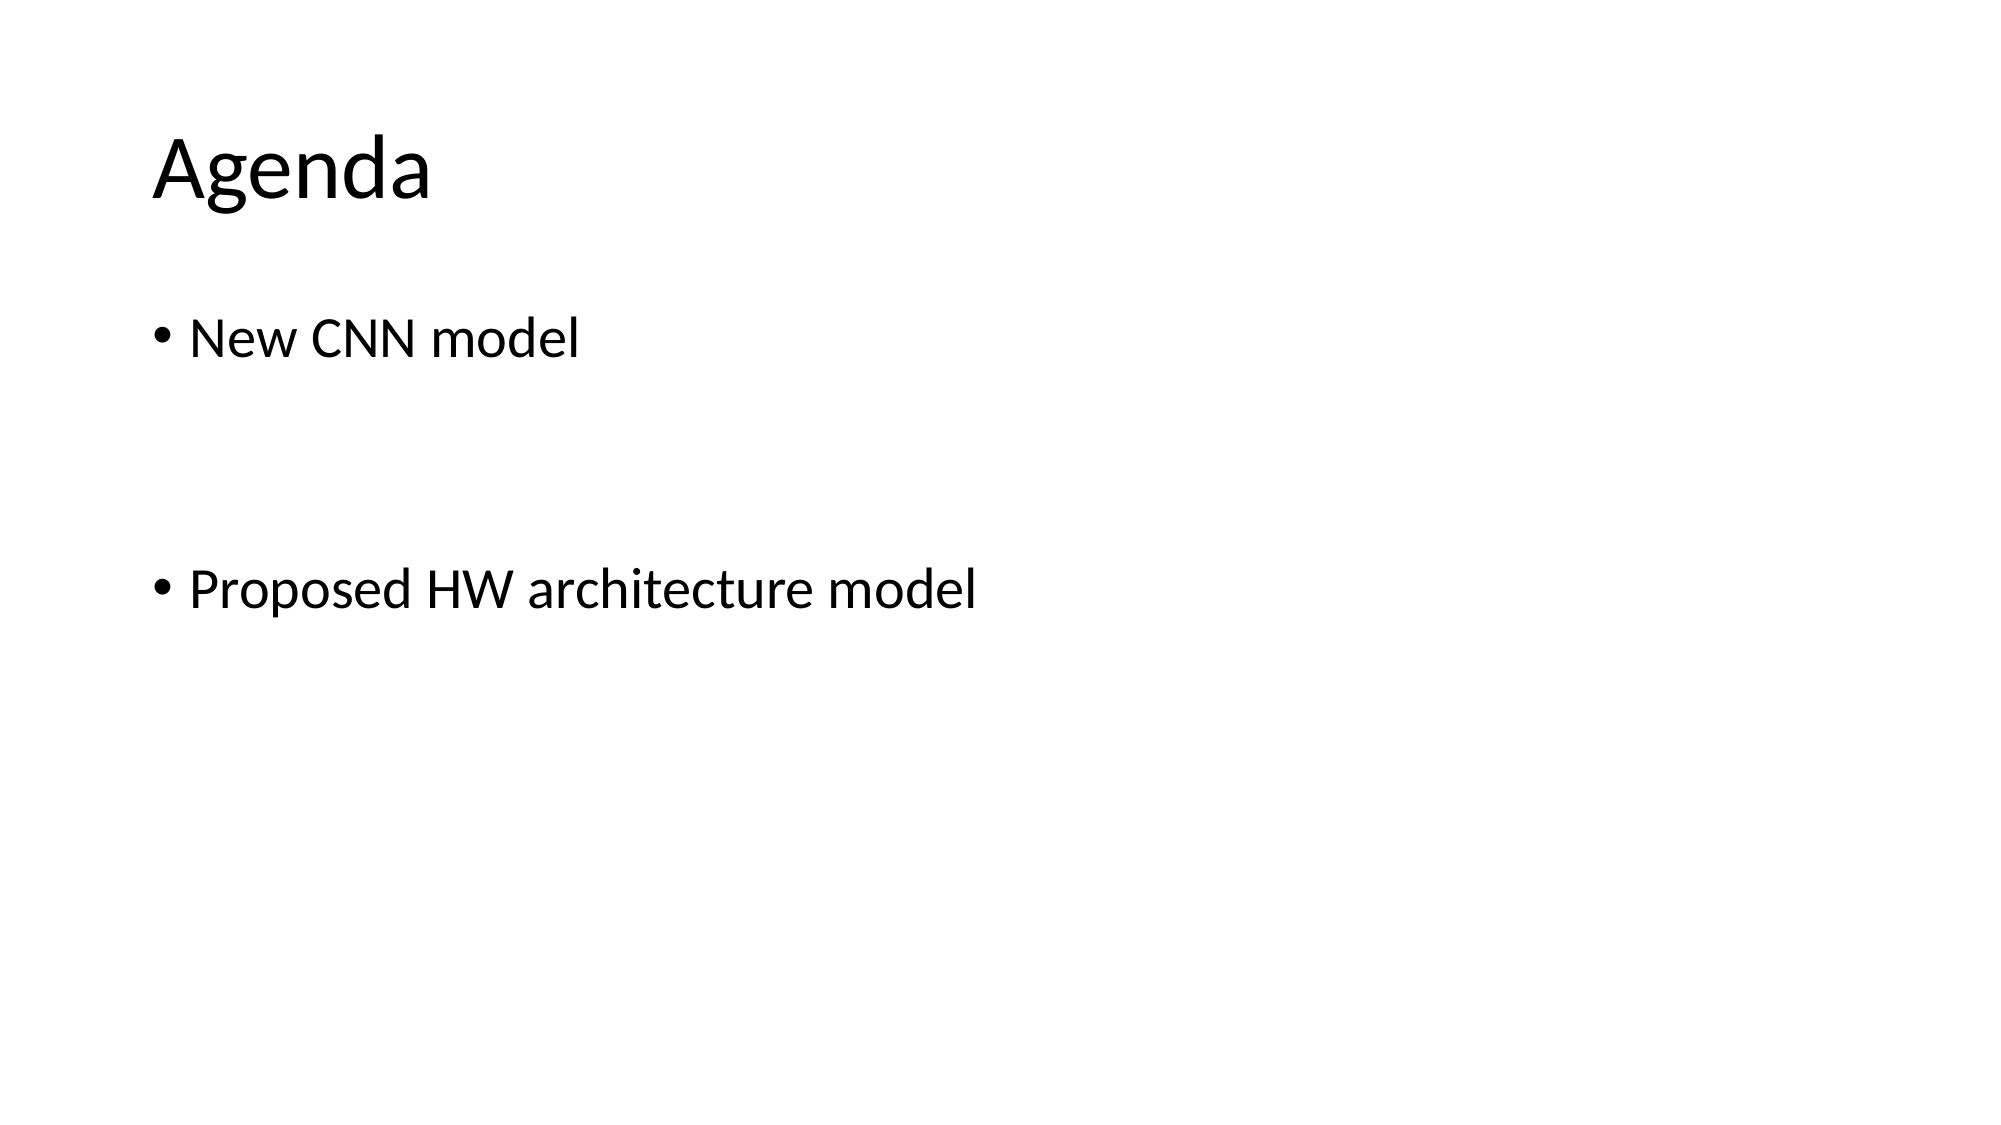

# Agenda
New CNN model

Proposed HW architecture model